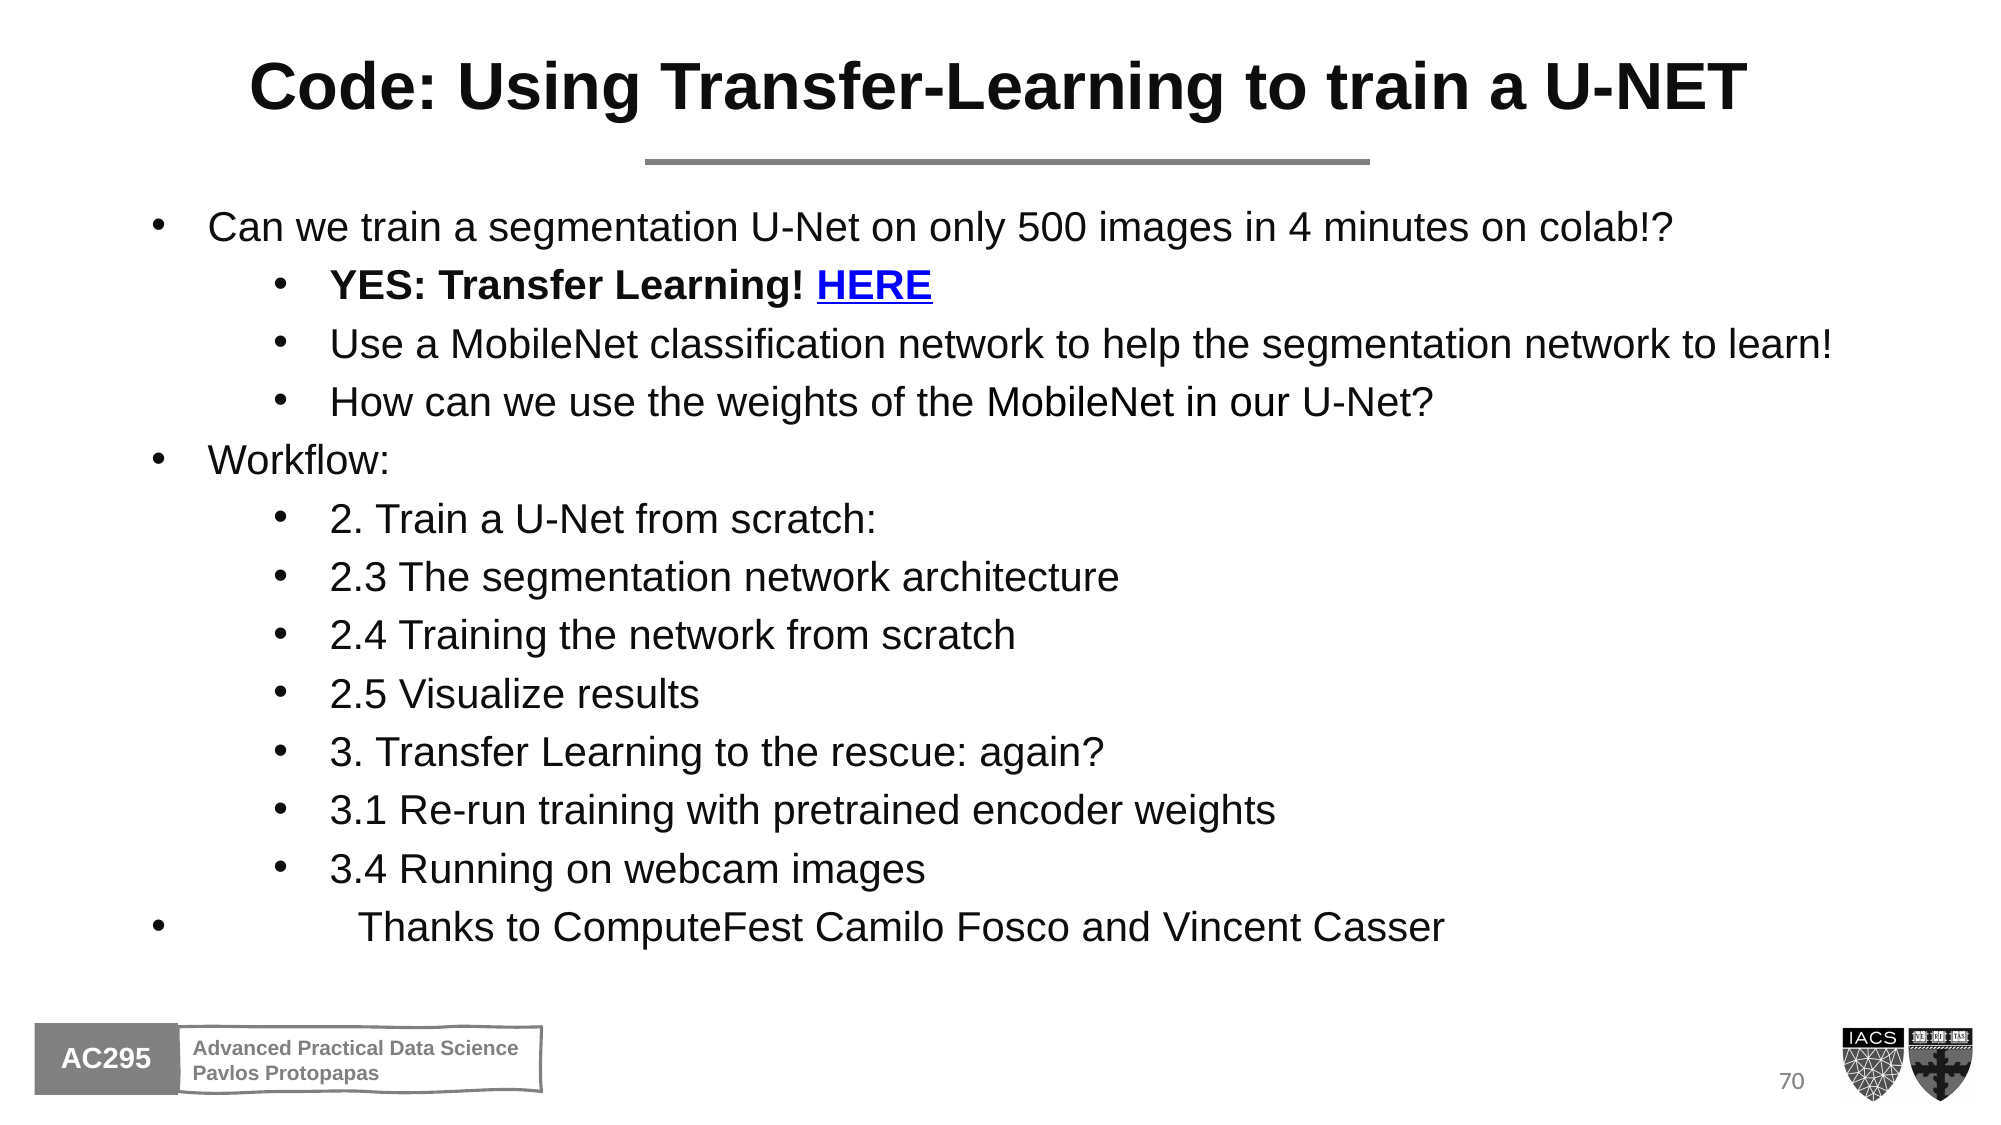

# Code: Using Transfer-Learning to train a U-NET
Can we train a segmentation U-Net on only 500 images in 4 minutes on colab!?
YES: Transfer Learning! HERE
Use a MobileNet classification network to help the segmentation network to learn!
How can we use the weights of the MobileNet in our U-Net?
Workflow:
2. Train a U-Net from scratch:
2.3 The segmentation network architecture
2.4 Training the network from scratch
2.5 Visualize results
3. Transfer Learning to the rescue: again?
3.1 Re-run training with pretrained encoder weights
3.4 Running on webcam images
	Thanks to ComputeFest Camilo Fosco and Vincent Casser

70